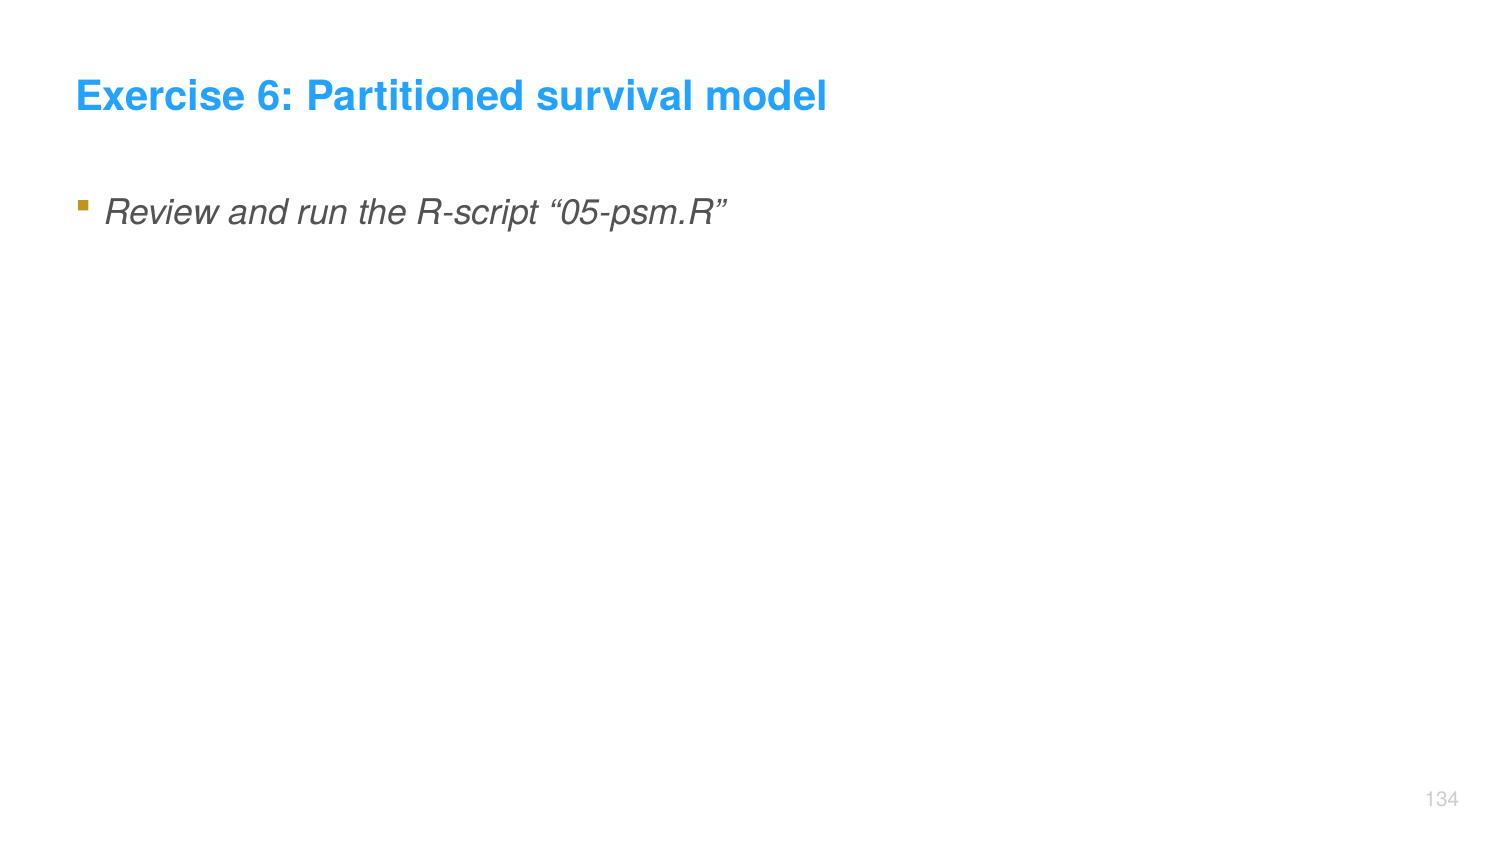

# Exercise 6: Partitioned survival model
Review and run the R-script “05-psm.R”
134